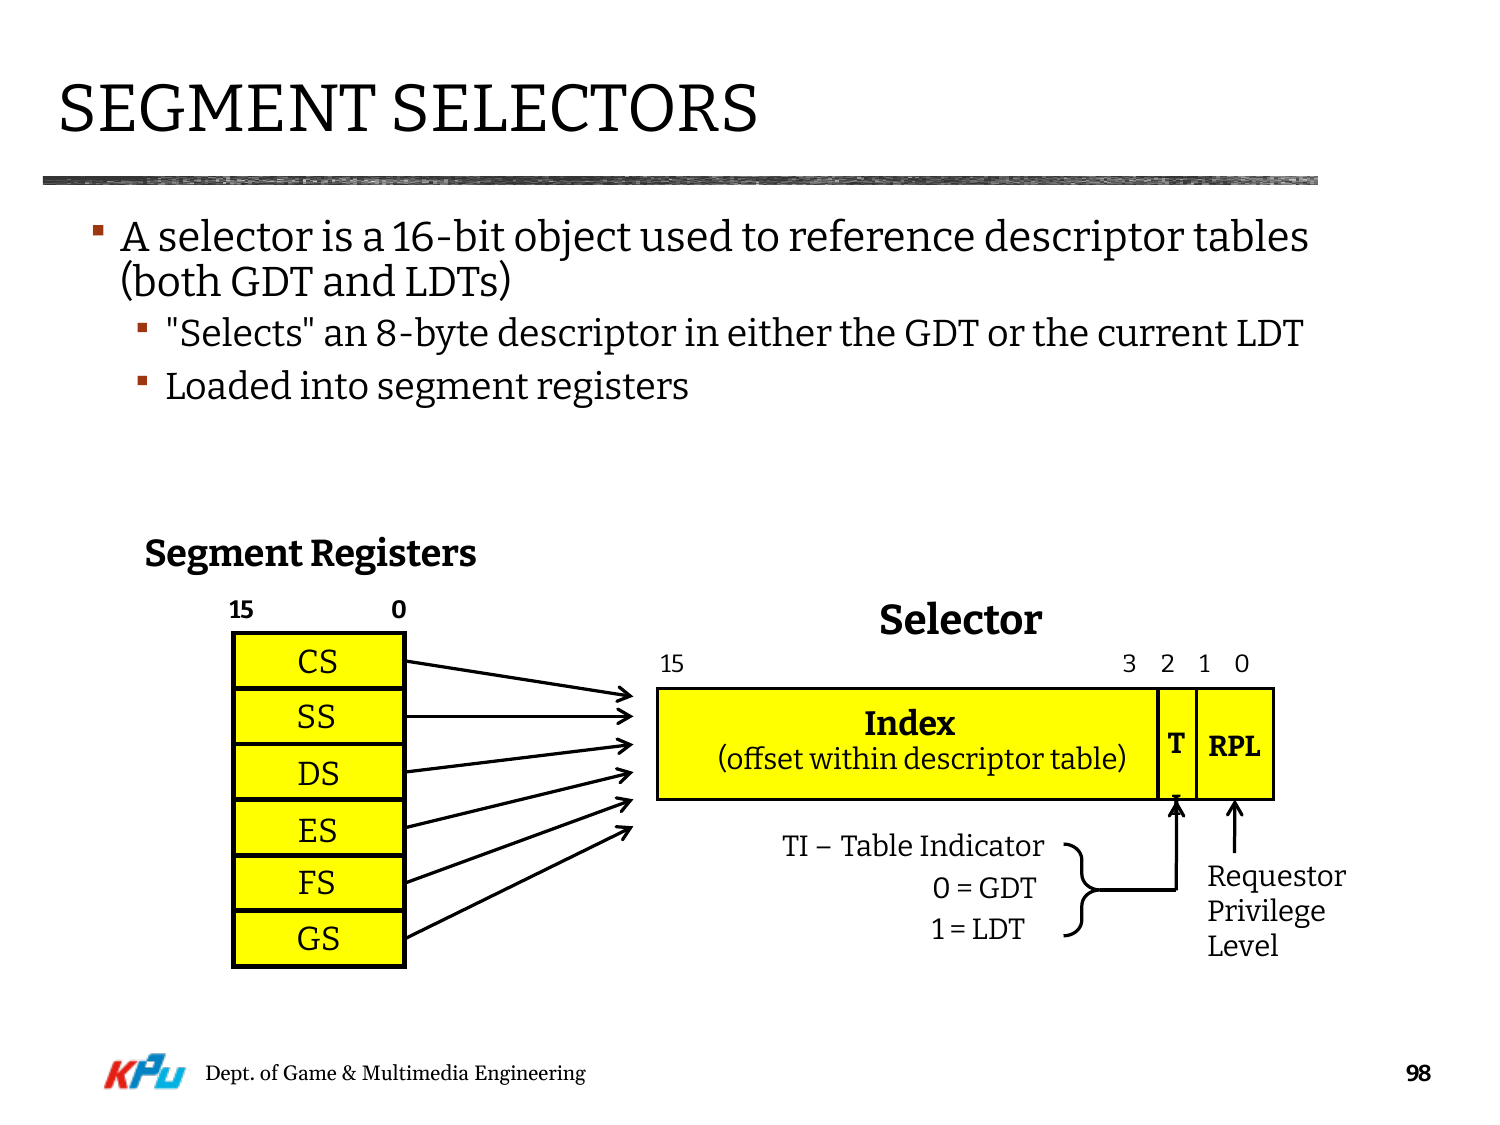

# Segment Selectors
A selector is a 16-bit object used to reference descriptor tables (both GDT and LDTs)
"Selects" an 8-byte descriptor in either the GDT or the current LDT
Loaded into segment registers

Segment Registers
Selector
15	0

CS
15	3210

Index
SS

T
I
RPL

(offset within descriptor table)

DS

ES

TI –Table Indicator
0 = GDT
1 = LDT

Requestor
Privilege
Level
FS

GS
Dept. of Game & Multimedia Engineering
98